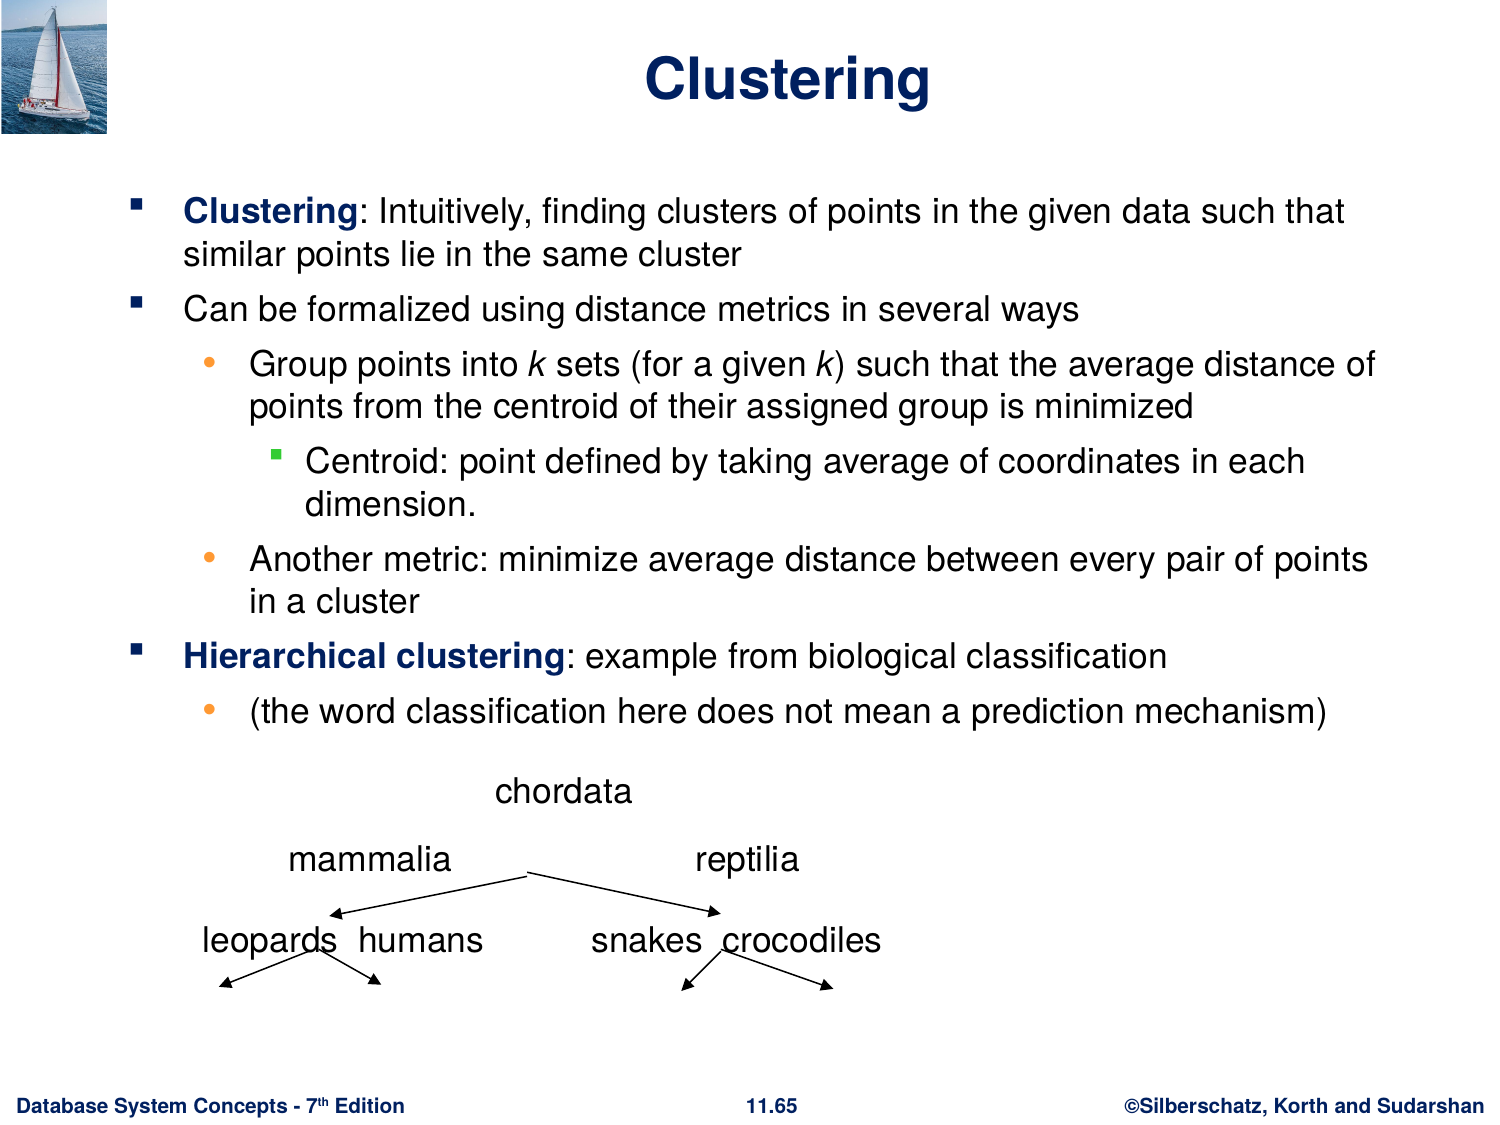

# Clustering
Clustering: Intuitively, finding clusters of points in the given data such that similar points lie in the same cluster
Can be formalized using distance metrics in several ways
Group points into k sets (for a given k) such that the average distance of points from the centroid of their assigned group is minimized
Centroid: point defined by taking average of coordinates in each dimension.
Another metric: minimize average distance between every pair of points in a cluster
Hierarchical clustering: example from biological classification
(the word classification here does not mean a prediction mechanism)
                              chordata
    mammalia                         reptilia
leopards  humans           snakes  crocodiles